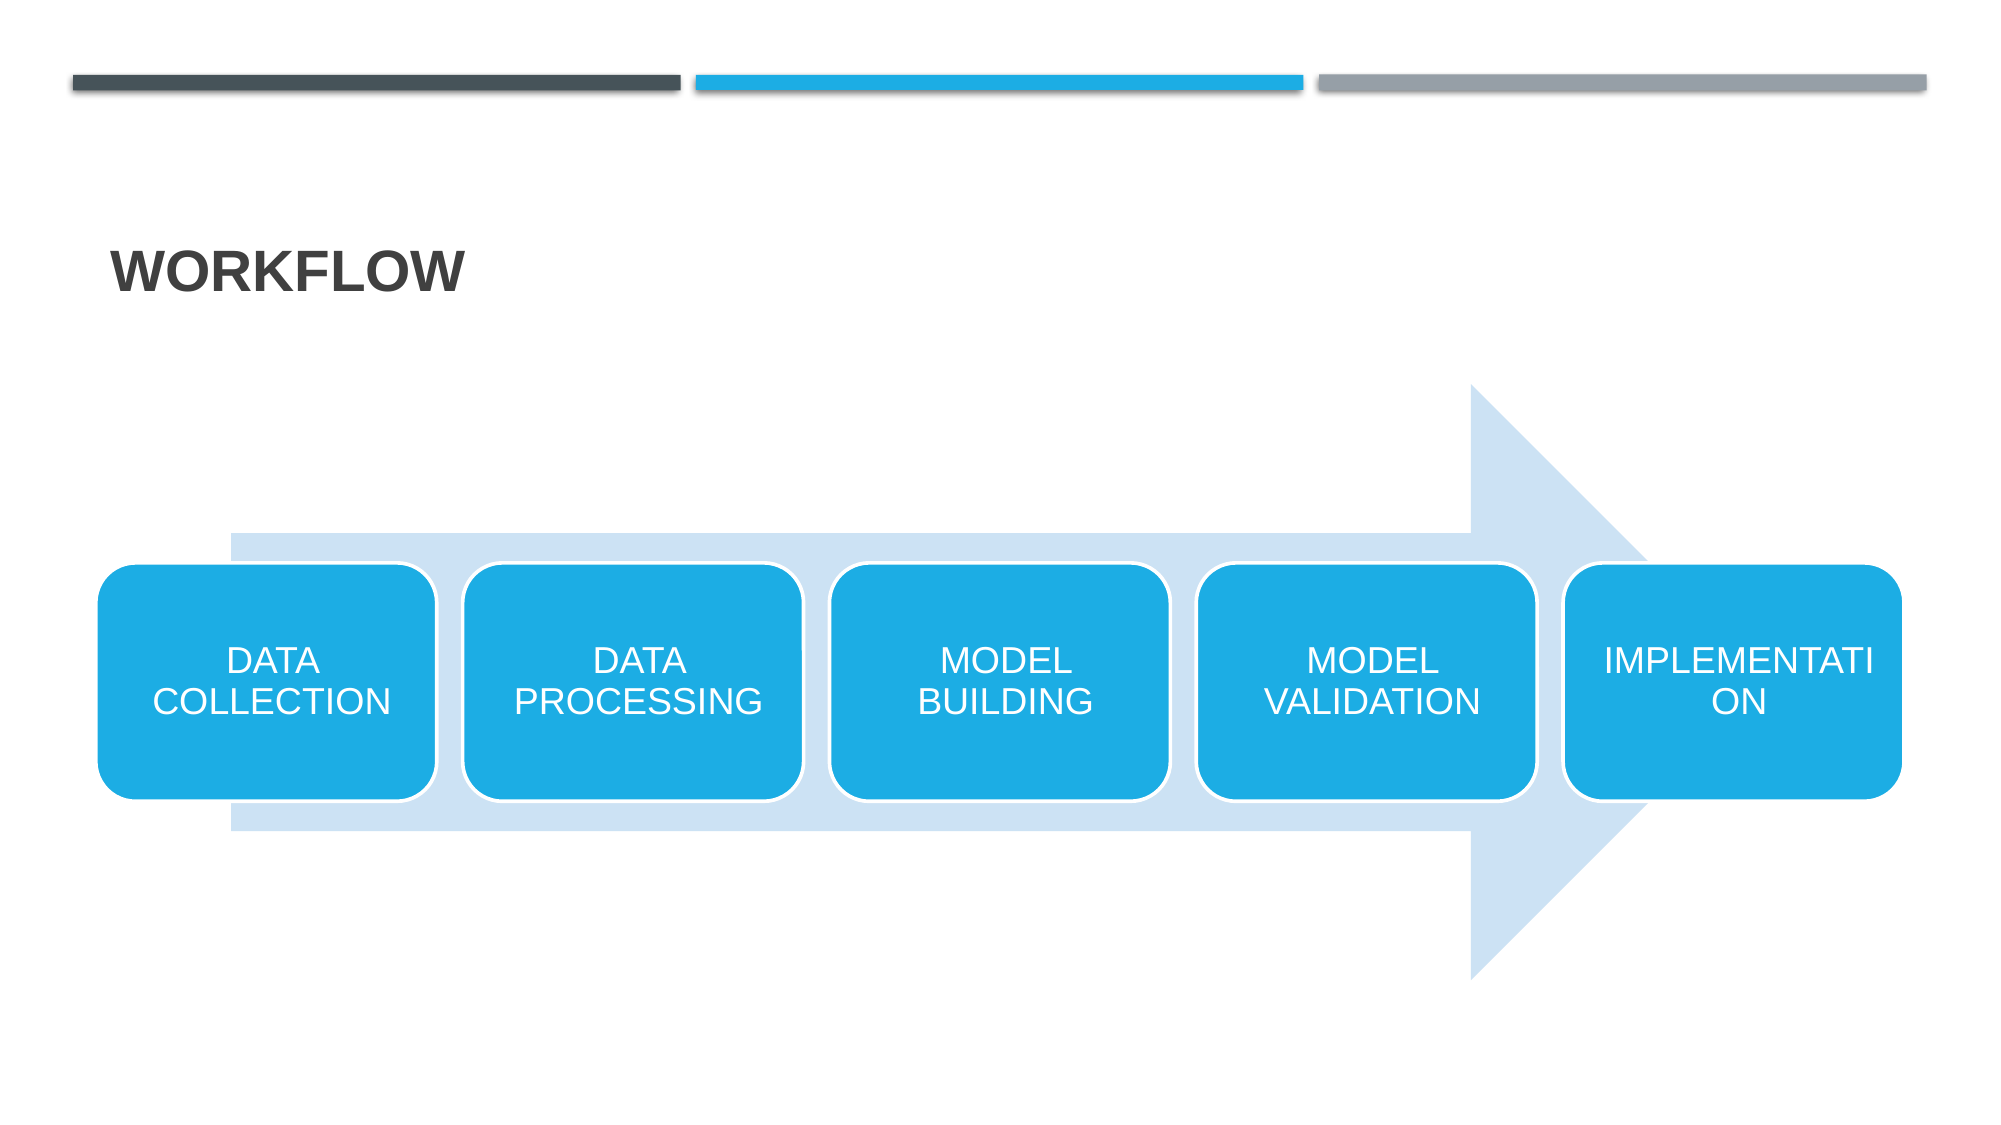

# Workflow
DATA COLLECTION
DATA PROCESSING
MODEL BUILDING
MODEL VALIDATION
IMPLEMENTATION